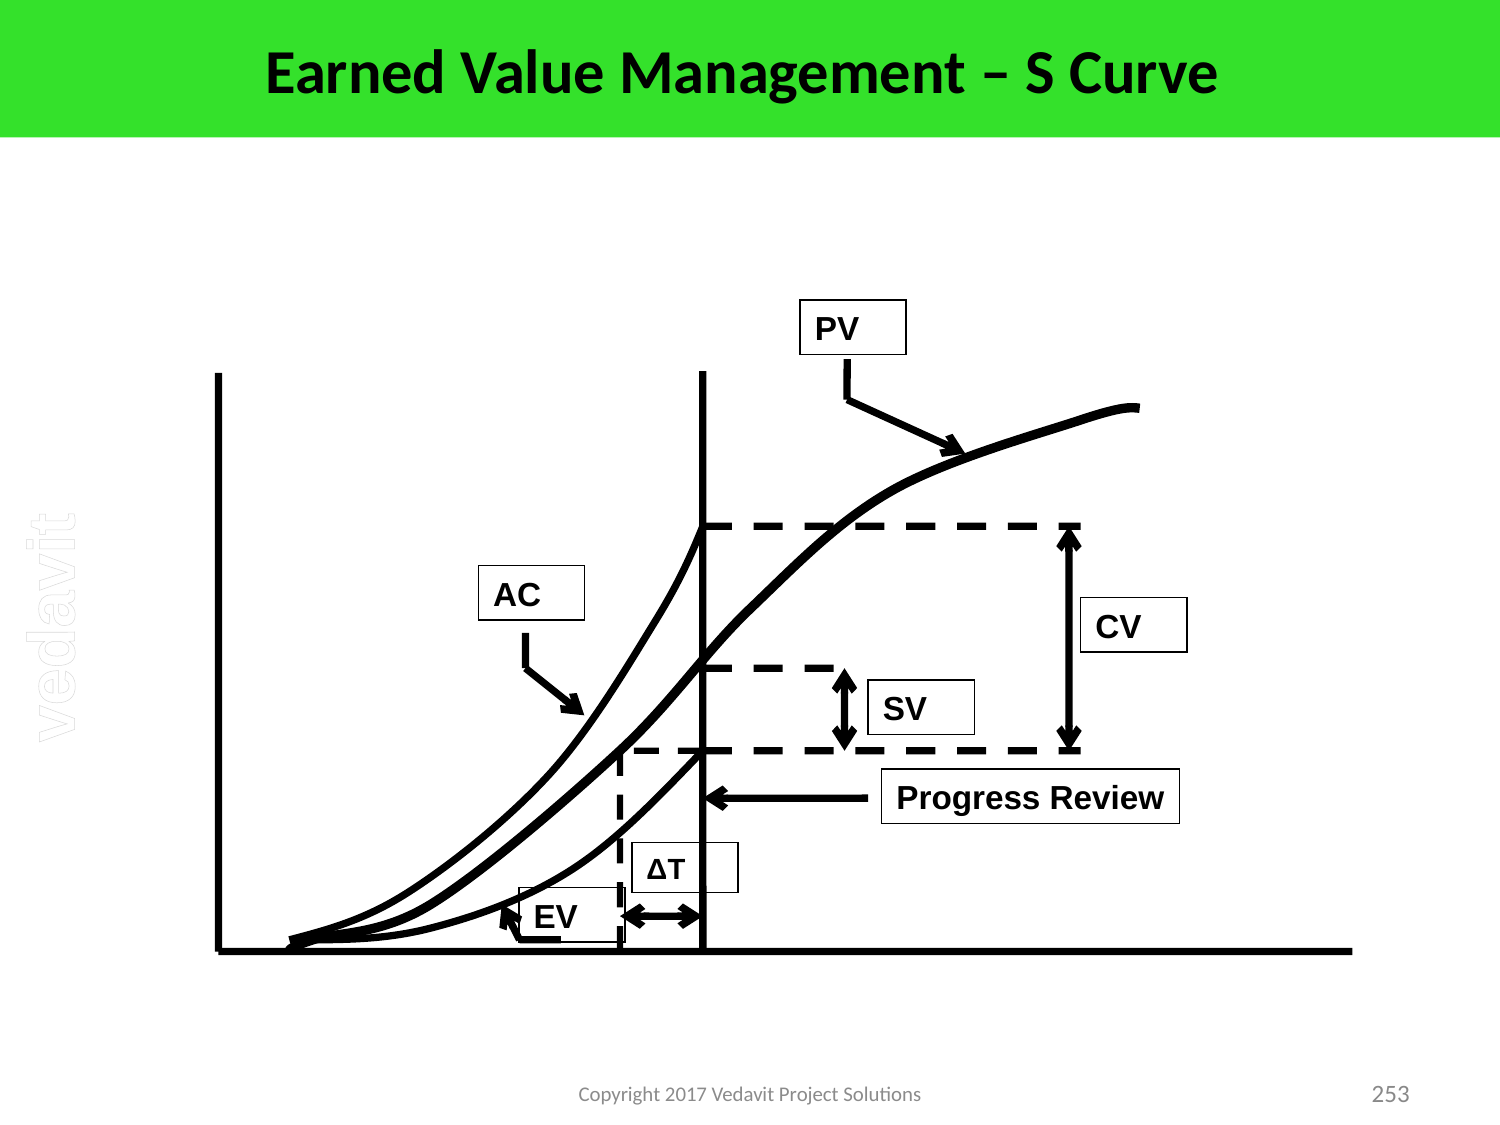

# Earned Value Management – S Curve
PV

AC
CV

SV

Progress Review

ΔT
EV

Time

Cost
Copyright 2017 Vedavit Project Solutions
253